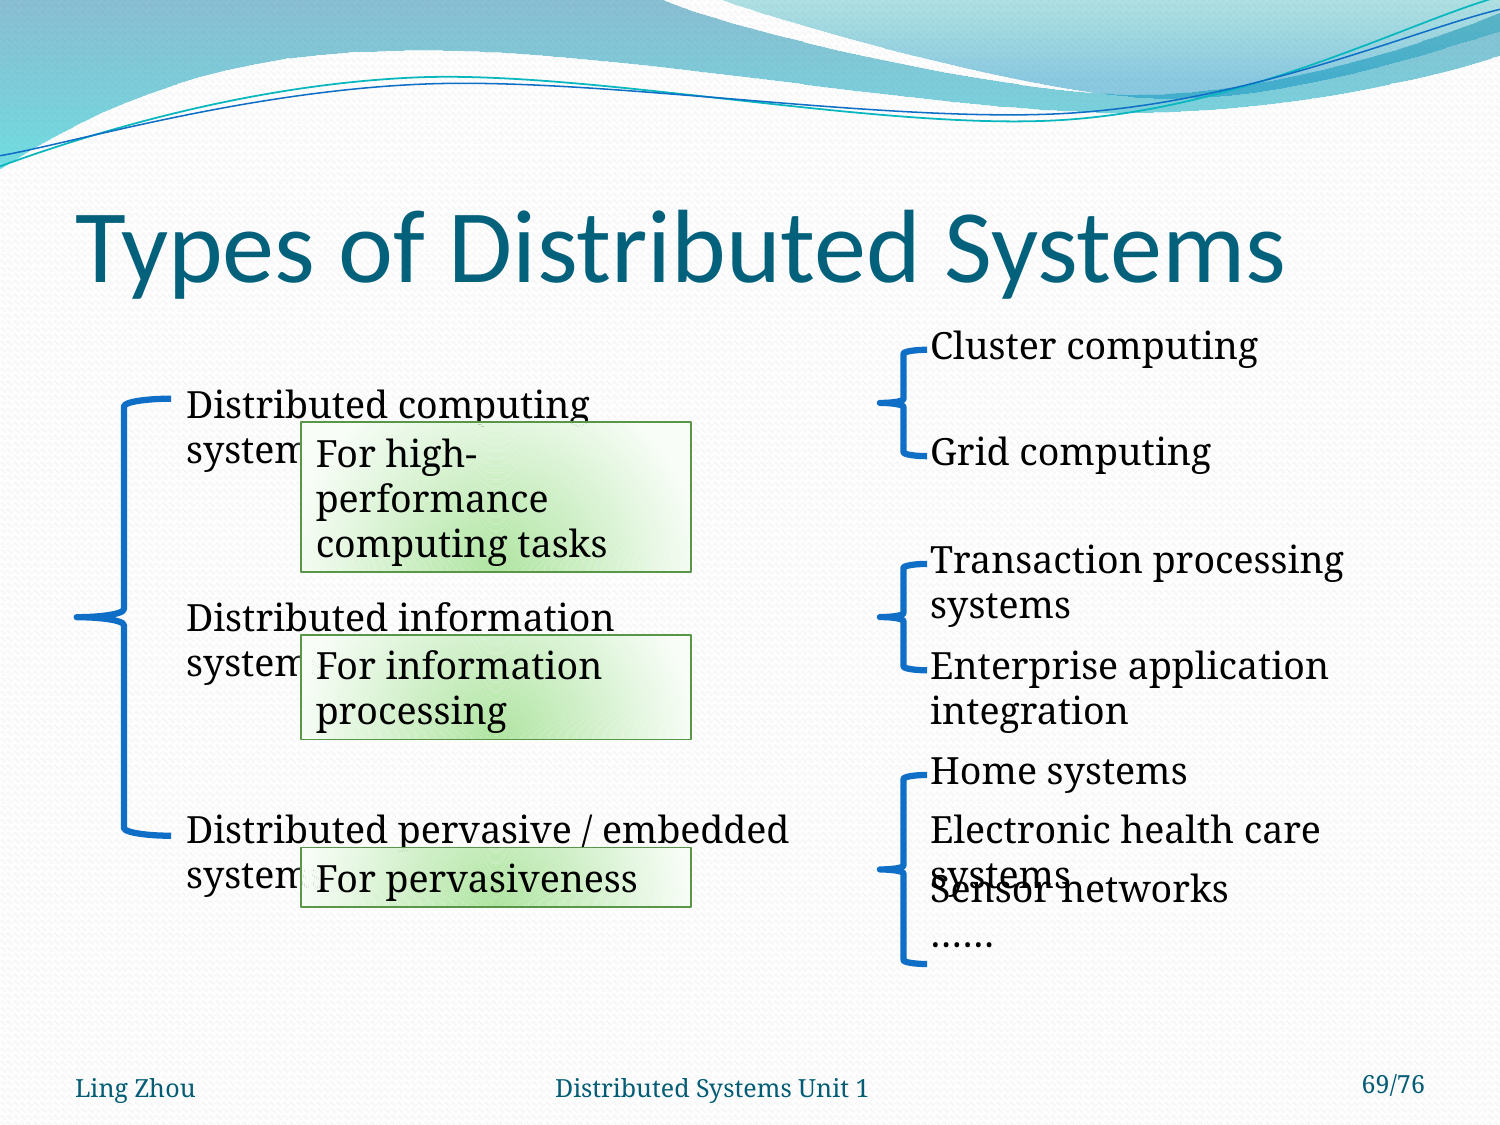

# Types of Distributed Systems
Cluster computing

Distributed computing systems

Grid computing
For high-performance computing tasks
Transaction processing systems

Distributed information systems
For information processing
Enterprise application integration
Home systems

Distributed pervasive / embedded systems
Electronic health care systems
For pervasiveness
Sensor networks
……
Ling Zhou
Distributed Systems Unit 1
69/76